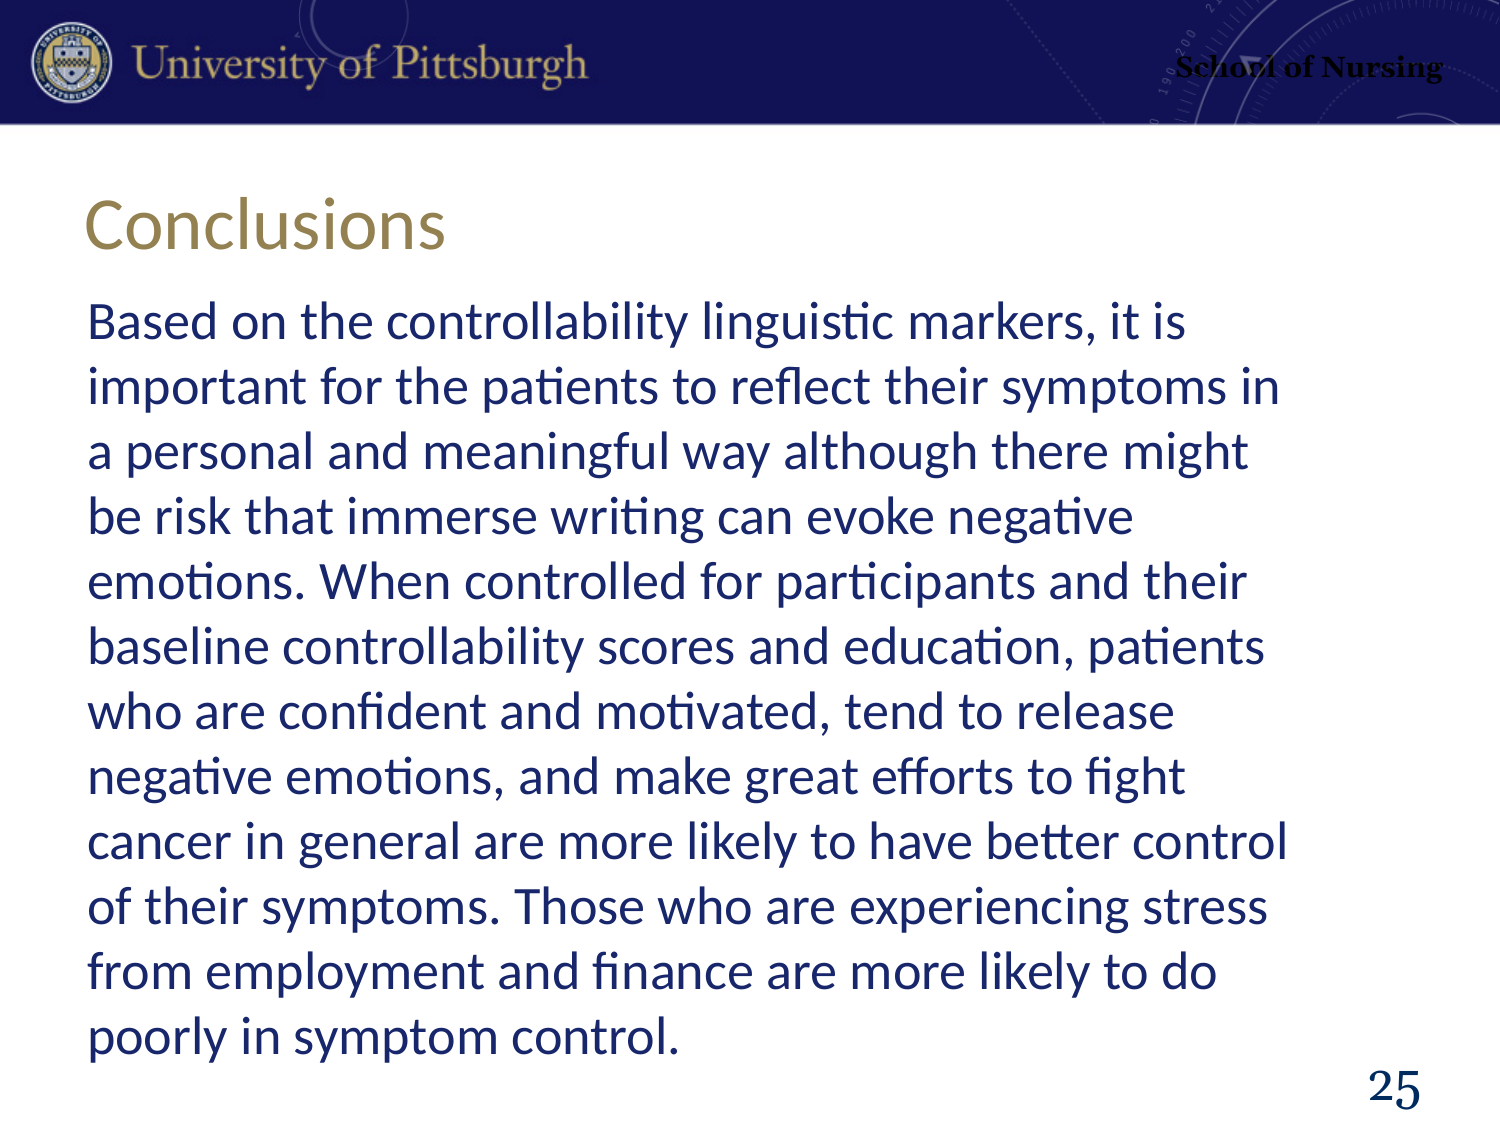

Conclusions
Based on the controllability linguistic markers, it is important for the patients to reflect their symptoms in a personal and meaningful way although there might be risk that immerse writing can evoke negative emotions. When controlled for participants and their baseline controllability scores and education, patients who are confident and motivated, tend to release negative emotions, and make great efforts to fight cancer in general are more likely to have better control of their symptoms. Those who are experiencing stress from employment and finance are more likely to do poorly in symptom control.

25